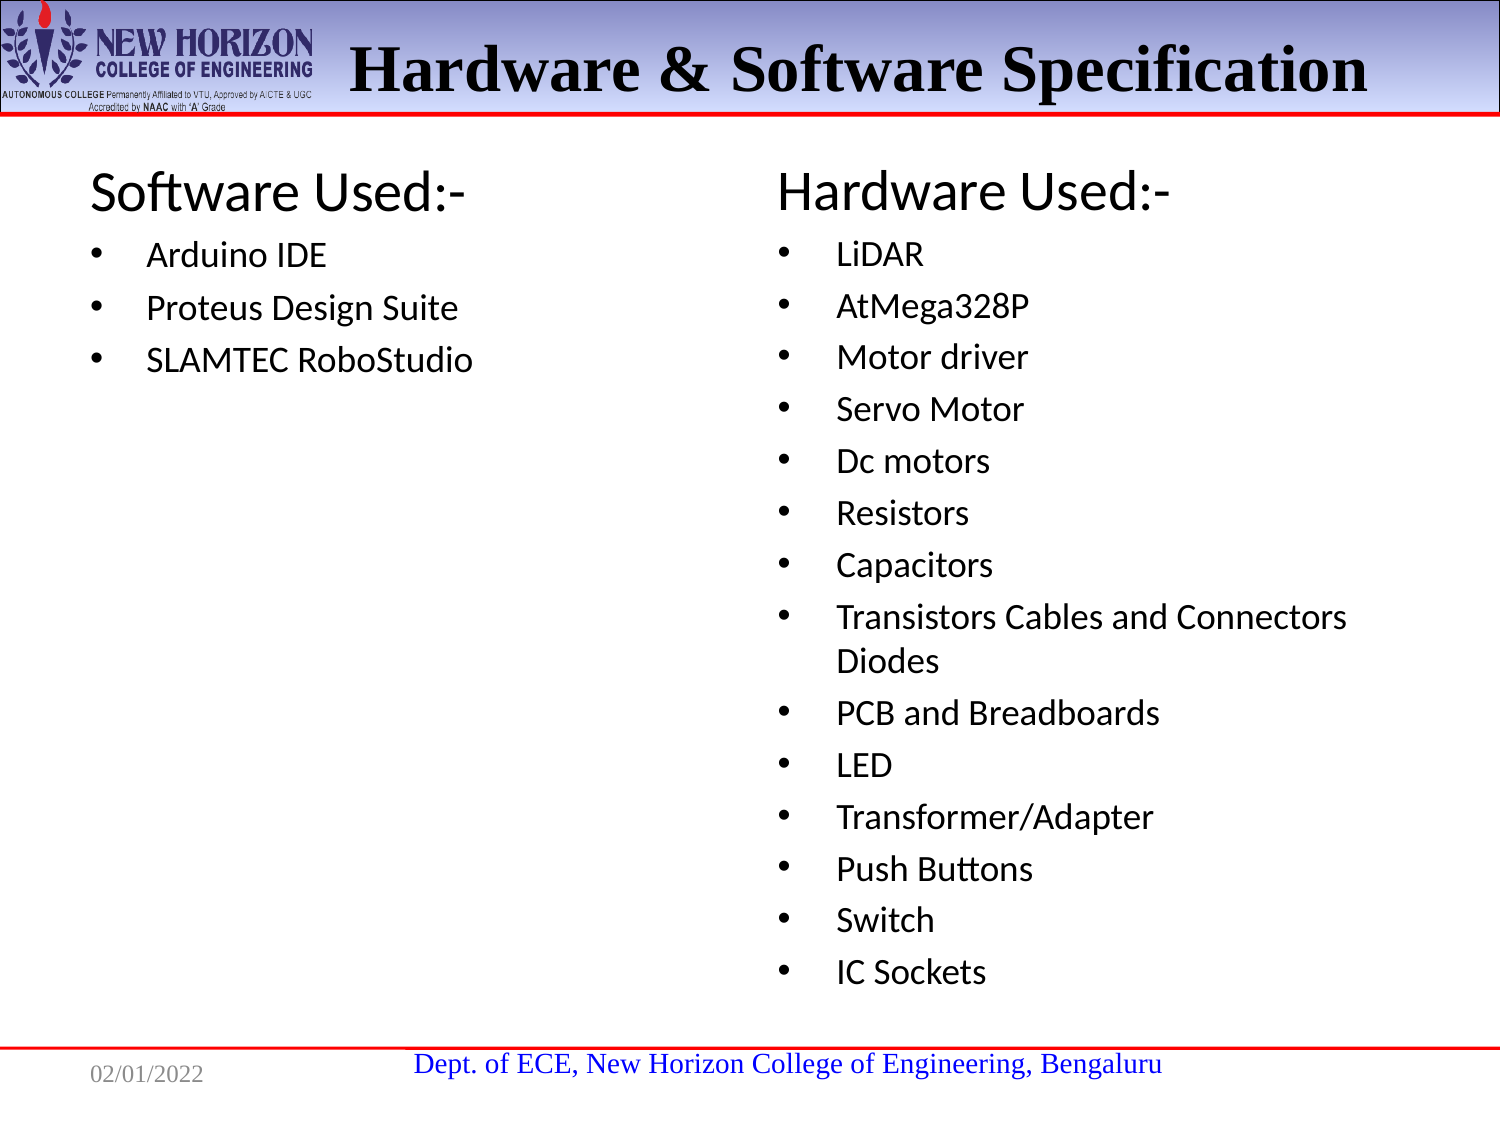

# Hardware & Software Specification
Software Used:-
Arduino IDE
Proteus Design Suite
SLAMTEC RoboStudio
Hardware Used:-
LiDAR
AtMega328P
Motor driver
Servo Motor
Dc motors
Resistors
Capacitors
Transistors Cables and Connectors Diodes
PCB and Breadboards
LED
Transformer/Adapter
Push Buttons
Switch
IC Sockets

02/01/2022
10